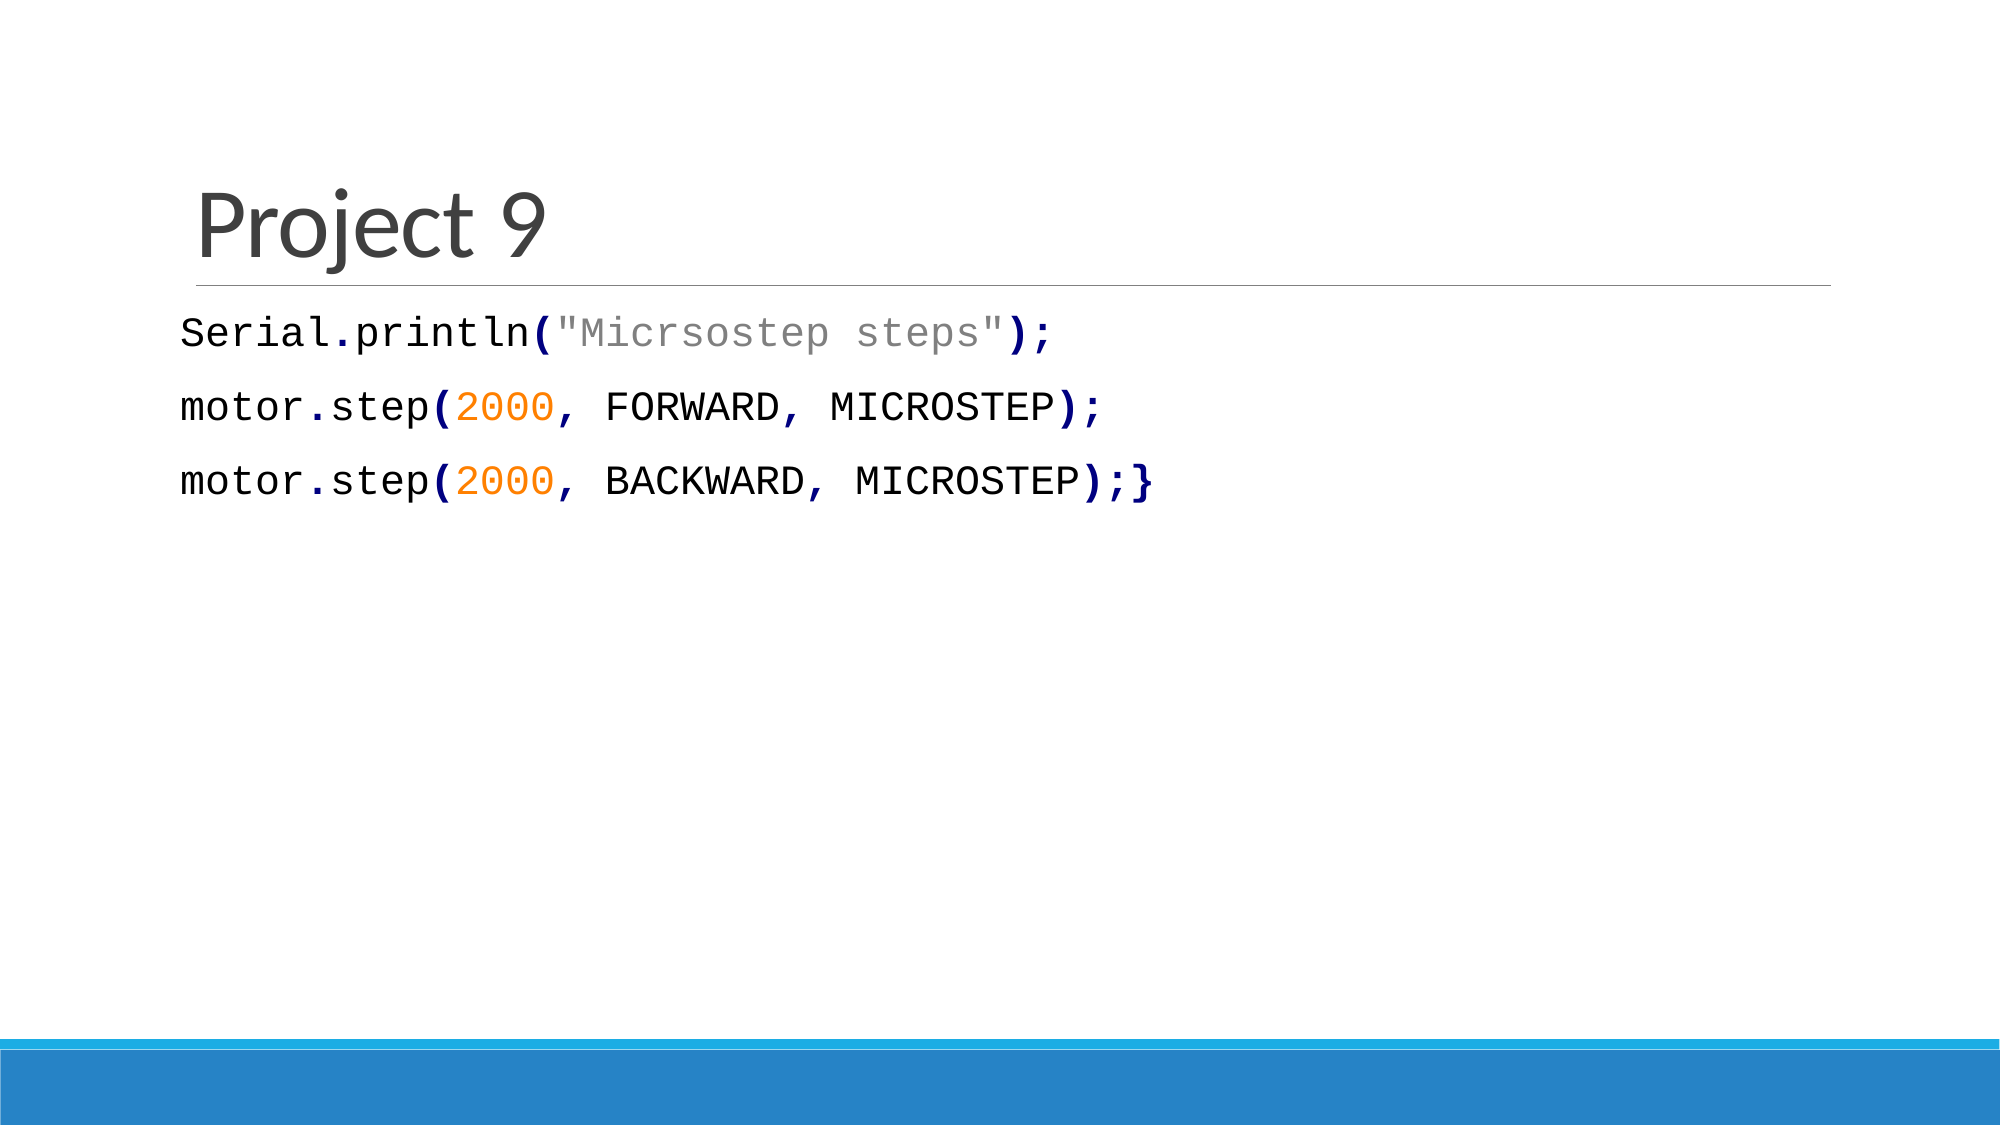

# Project 9
Serial.println("Micrsostep steps");
motor.step(2000, FORWARD, MICROSTEP);
motor.step(2000, BACKWARD, MICROSTEP);}